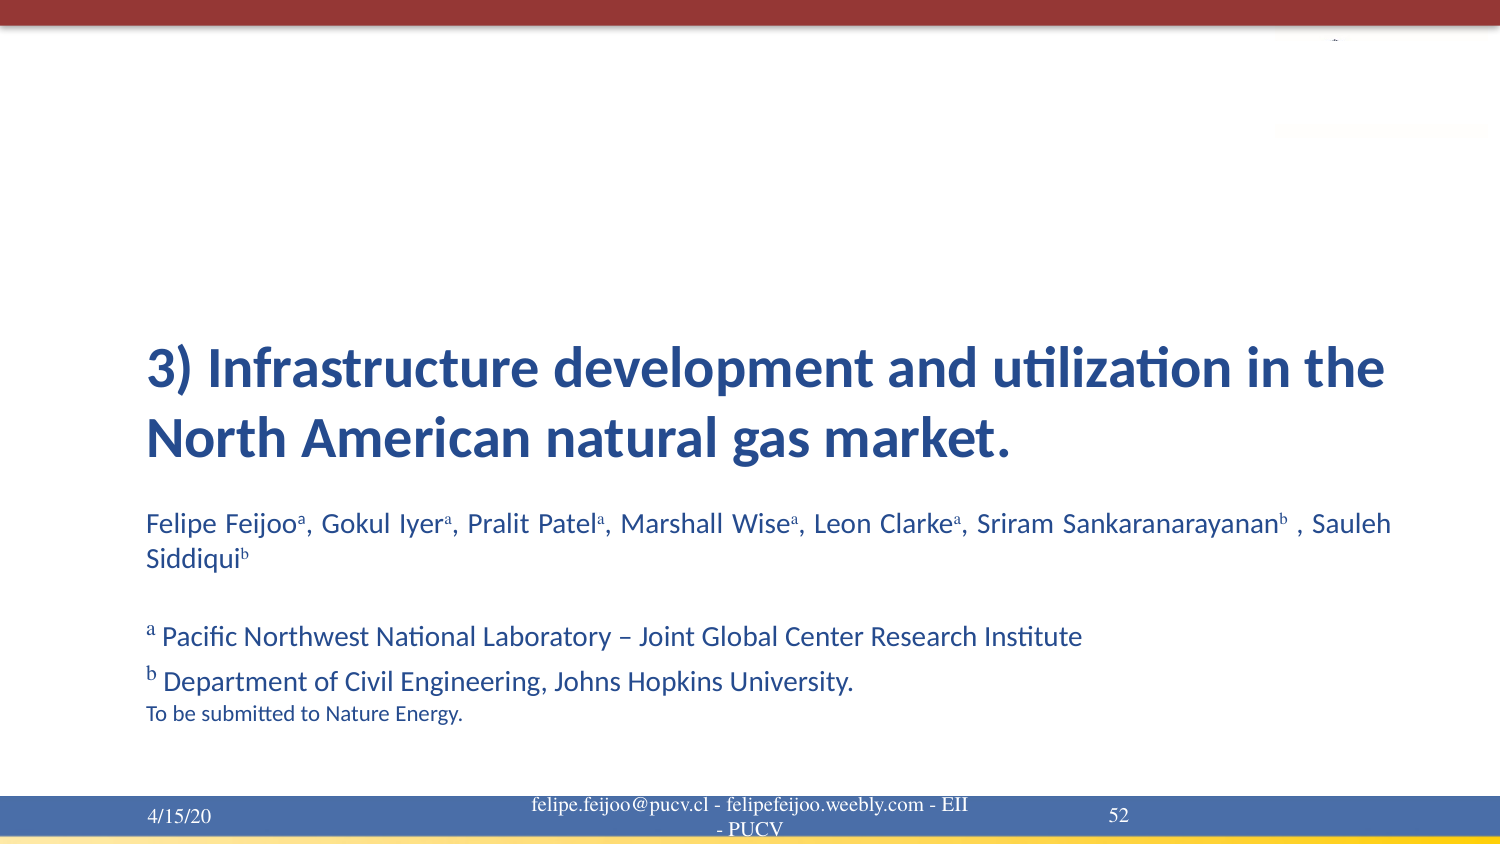

3) Infrastructure development and utilization in the North American natural gas market.

Felipe Feijooa, Gokul Iyera, Pralit Patela, Marshall Wisea, Leon Clarkea, Sriram Sankaranarayananb , Sauleh Siddiquib

a Pacific Northwest National Laboratory – Joint Global Center Research Institute
b Department of Civil Engineering, Johns Hopkins University.
To be submitted to Nature Energy.

4/15/20
felipe.feijoo@pucv.cl - felipefeijoo.weebly.com - EII - PUCV
52